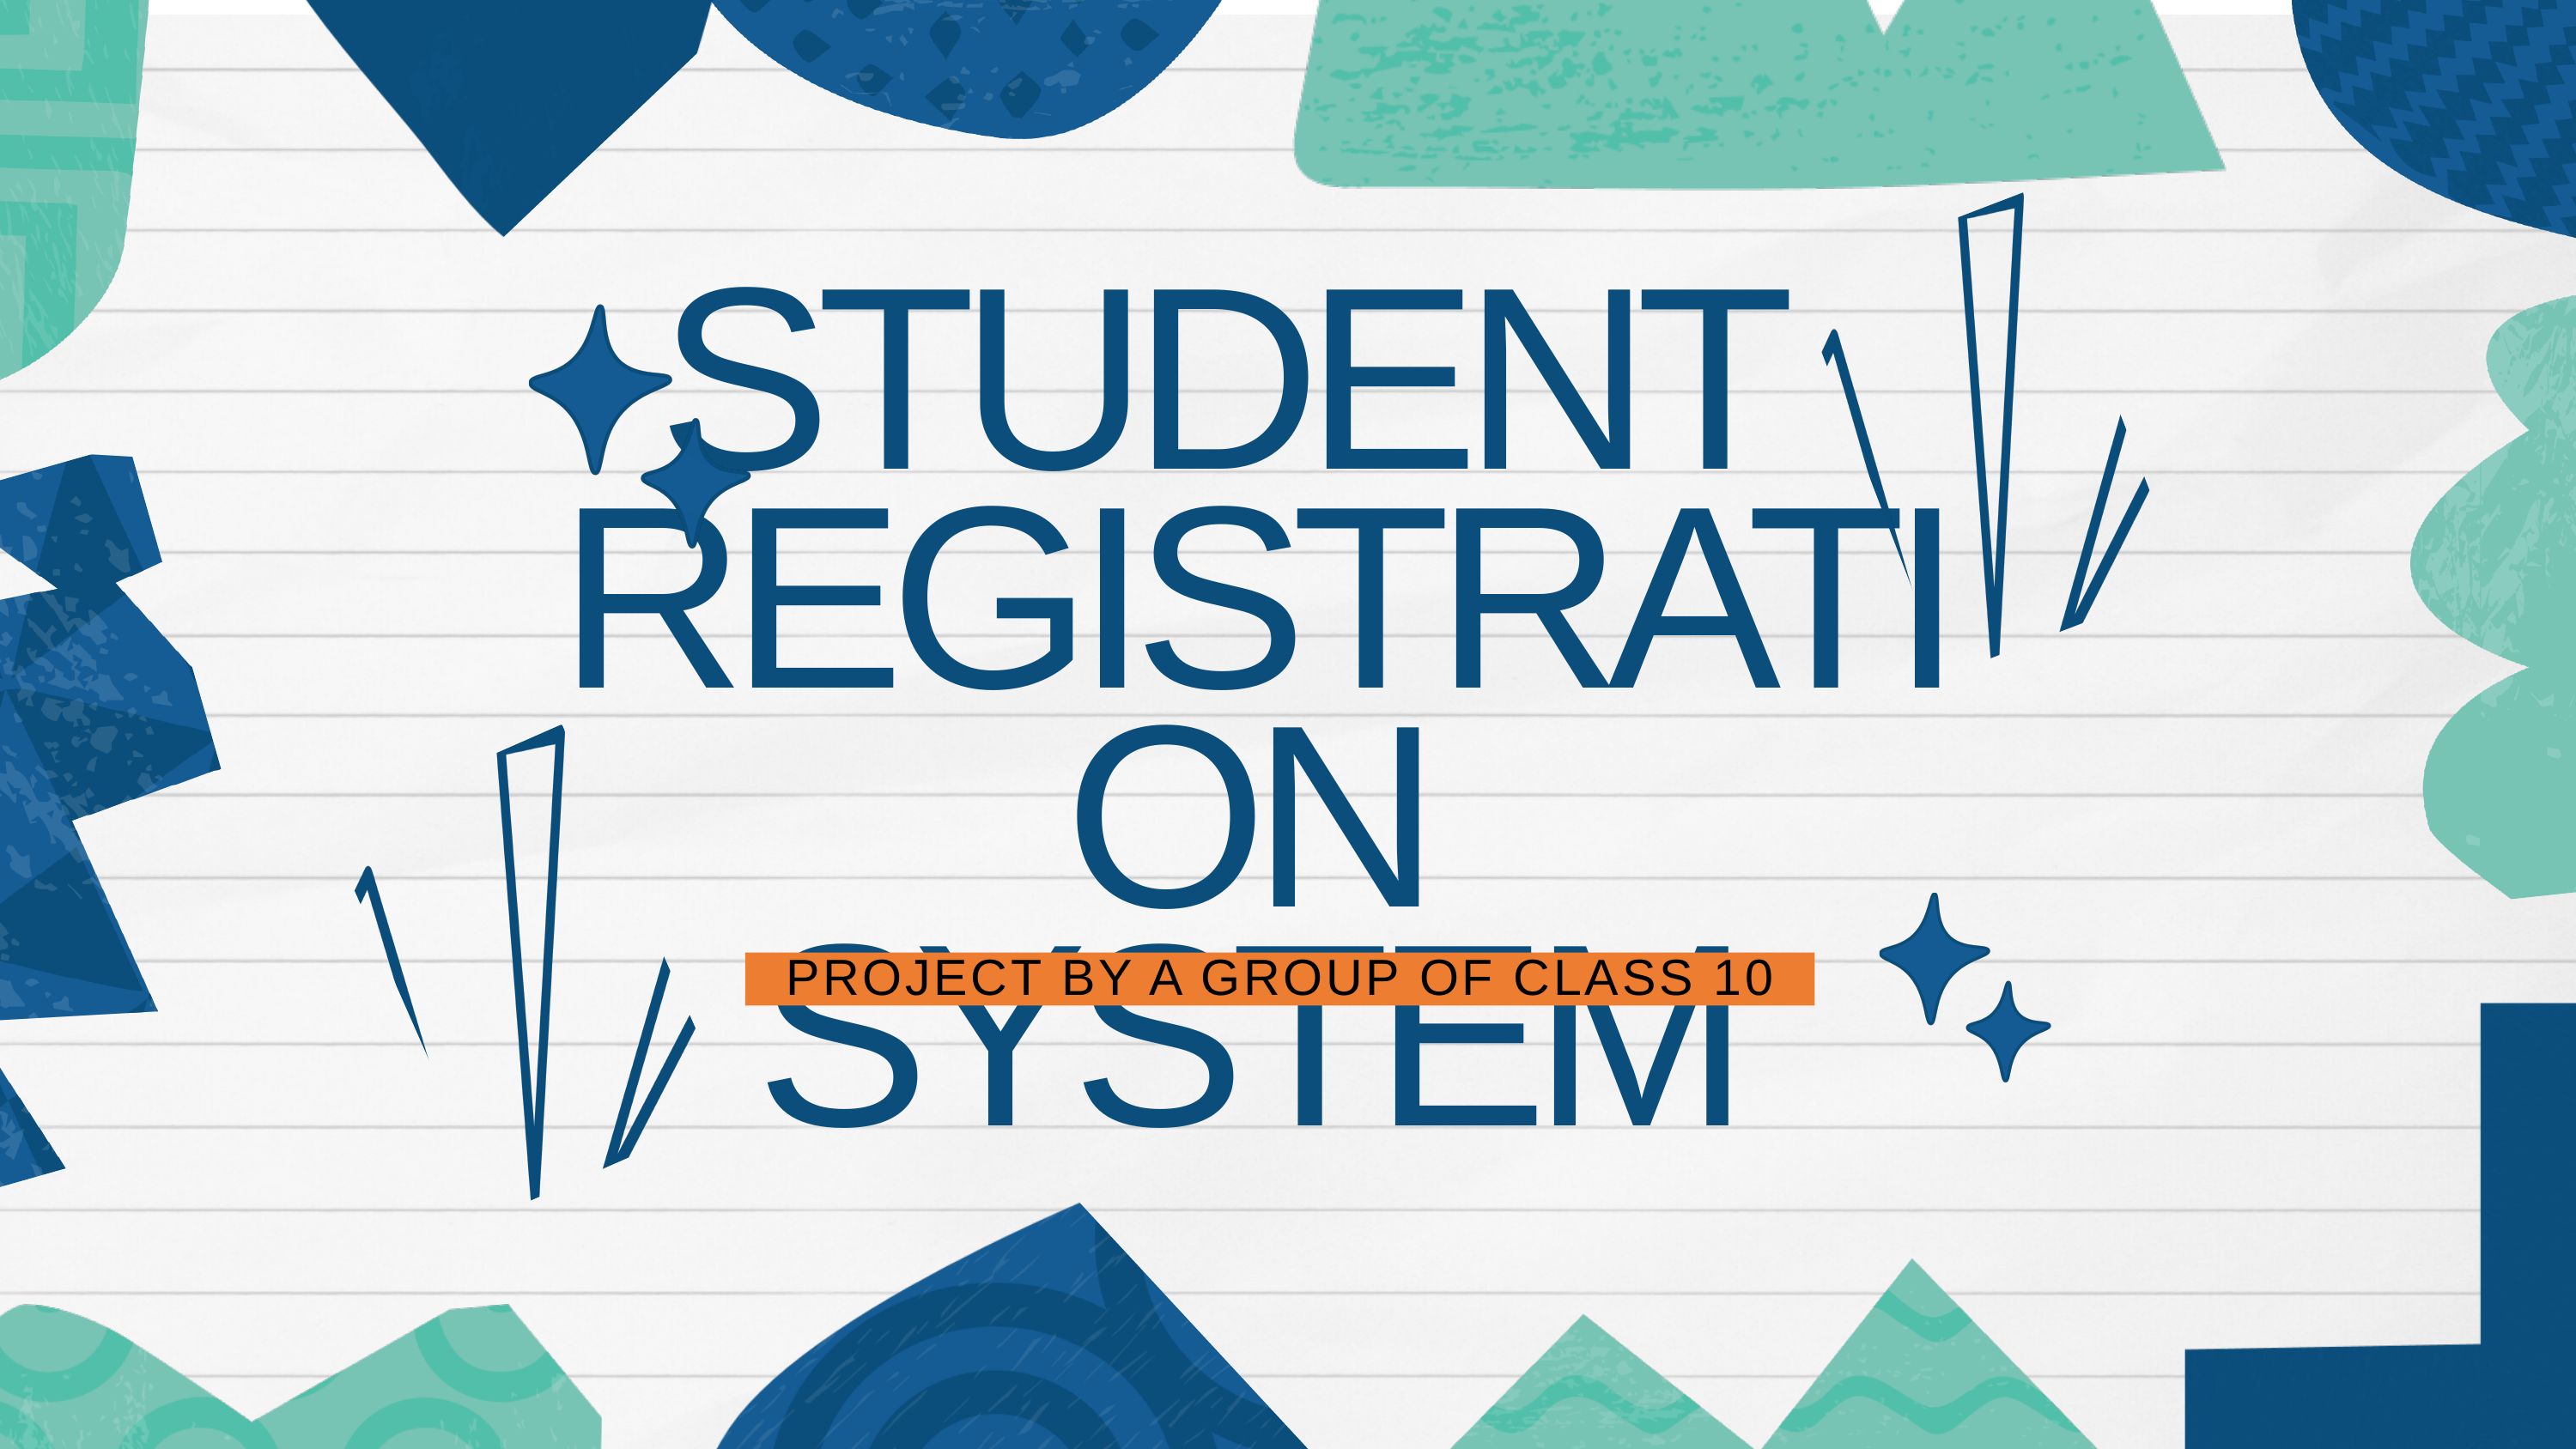

STUDENT
REGISTRATION
SYSTEM

PROJECT BY A GROUP OF CLASS 10